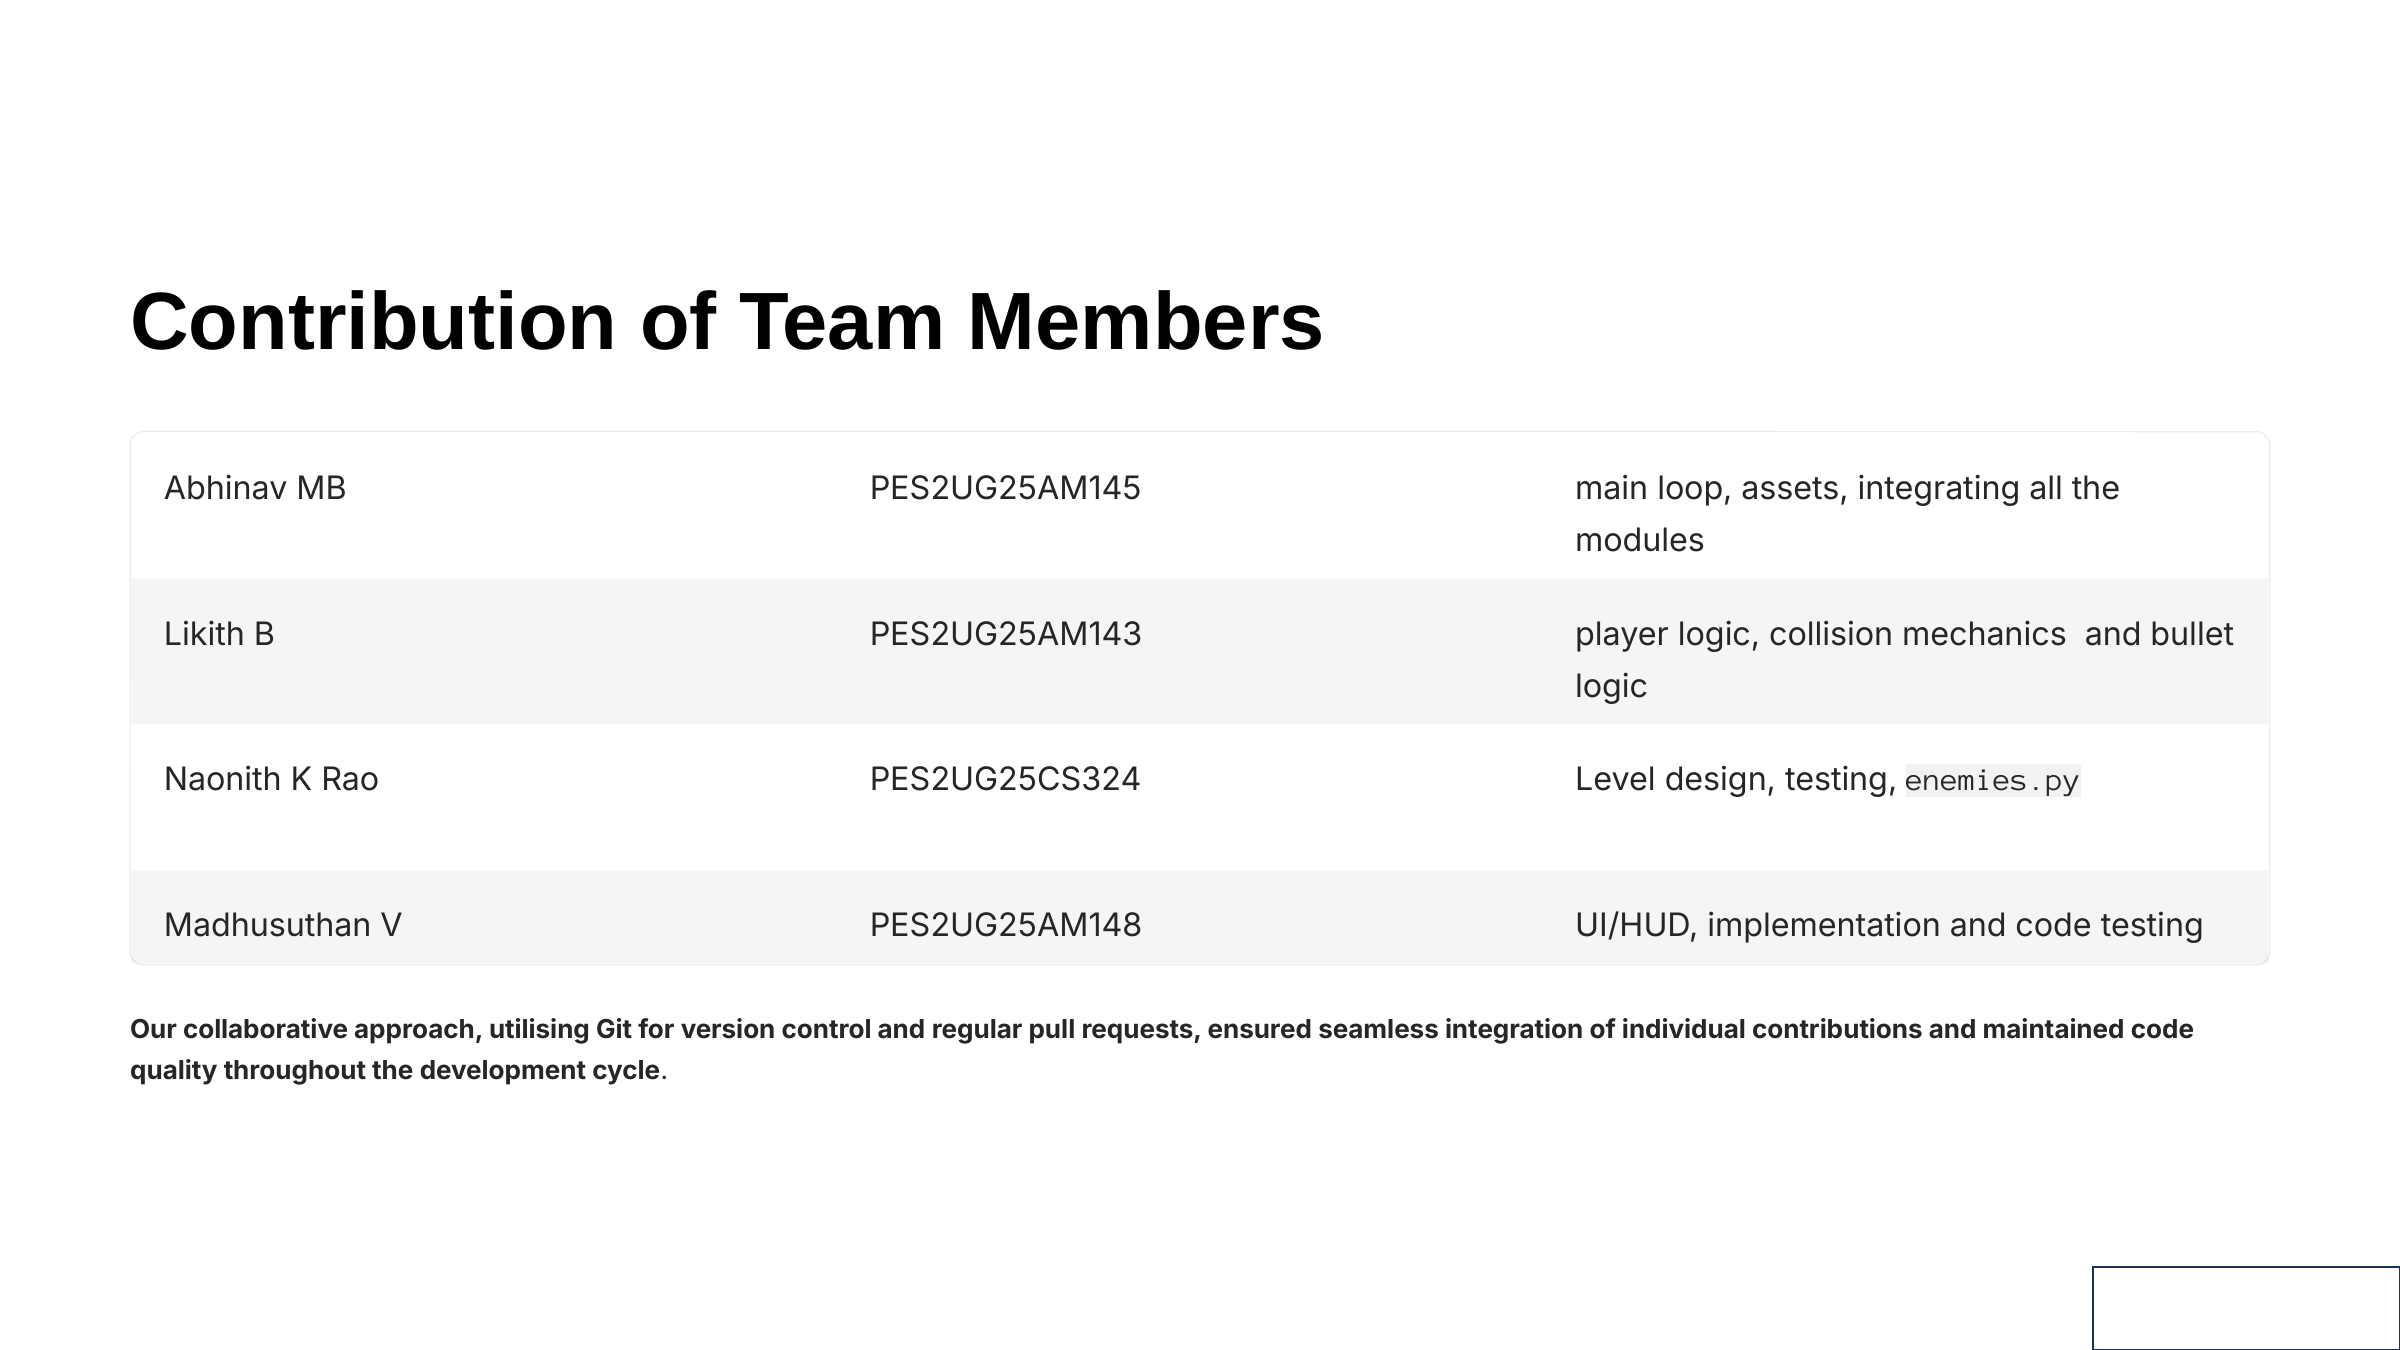

Contribution of Team Members

Abhinav MB
PES2UG25AM145
main loop, assets, integrating all the modules

Likith B
PES2UG25AM143
player logic, collision mechanics  and bullet logic

Naonith K Rao
PES2UG25CS324
Level design, testing, enemies.py

Madhusuthan V
PES2UG25AM148
UI/HUD, implementation and code testing
Our collaborative approach, utilising Git for version control and regular pull requests, ensured seamless integration of individual contributions and maintained code quality throughout the development cycle.